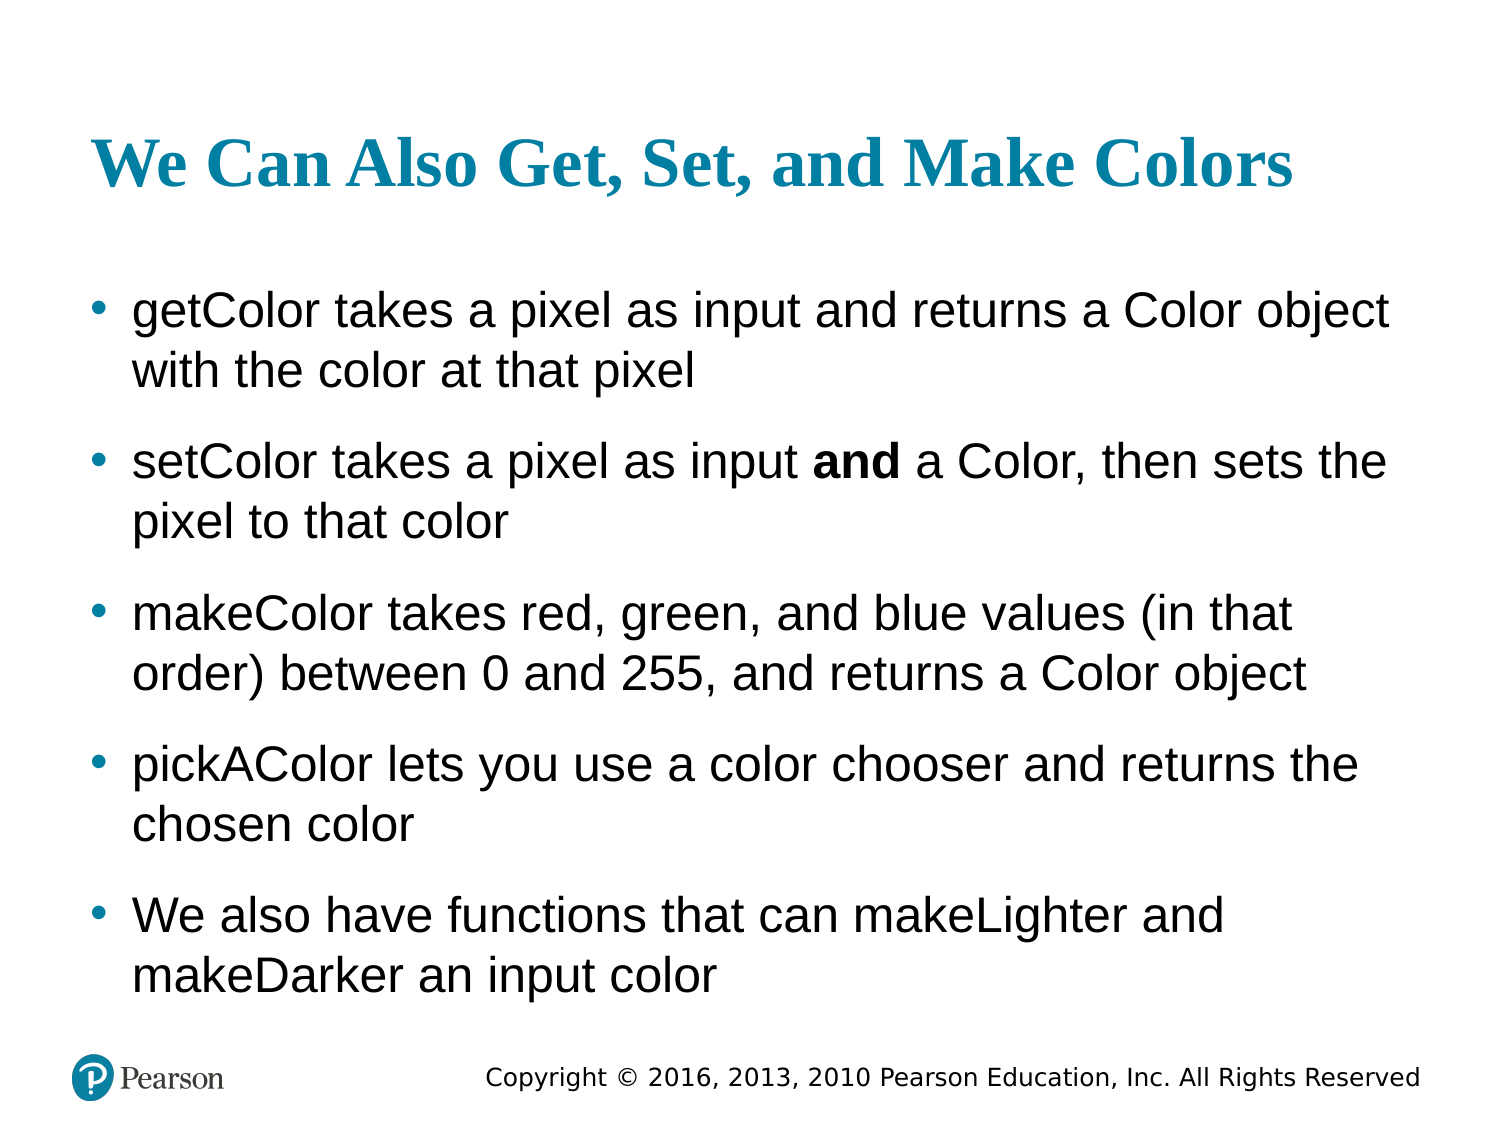

# We Can Also Get, Set, and Make Colors
getColor takes a pixel as input and returns a Color object with the color at that pixel
setColor takes a pixel as input and a Color, then sets the pixel to that color
makeColor takes red, green, and blue values (in that order) between 0 and 255, and returns a Color object
pickAColor lets you use a color chooser and returns the chosen color
We also have functions that can makeLighter and makeDarker an input color